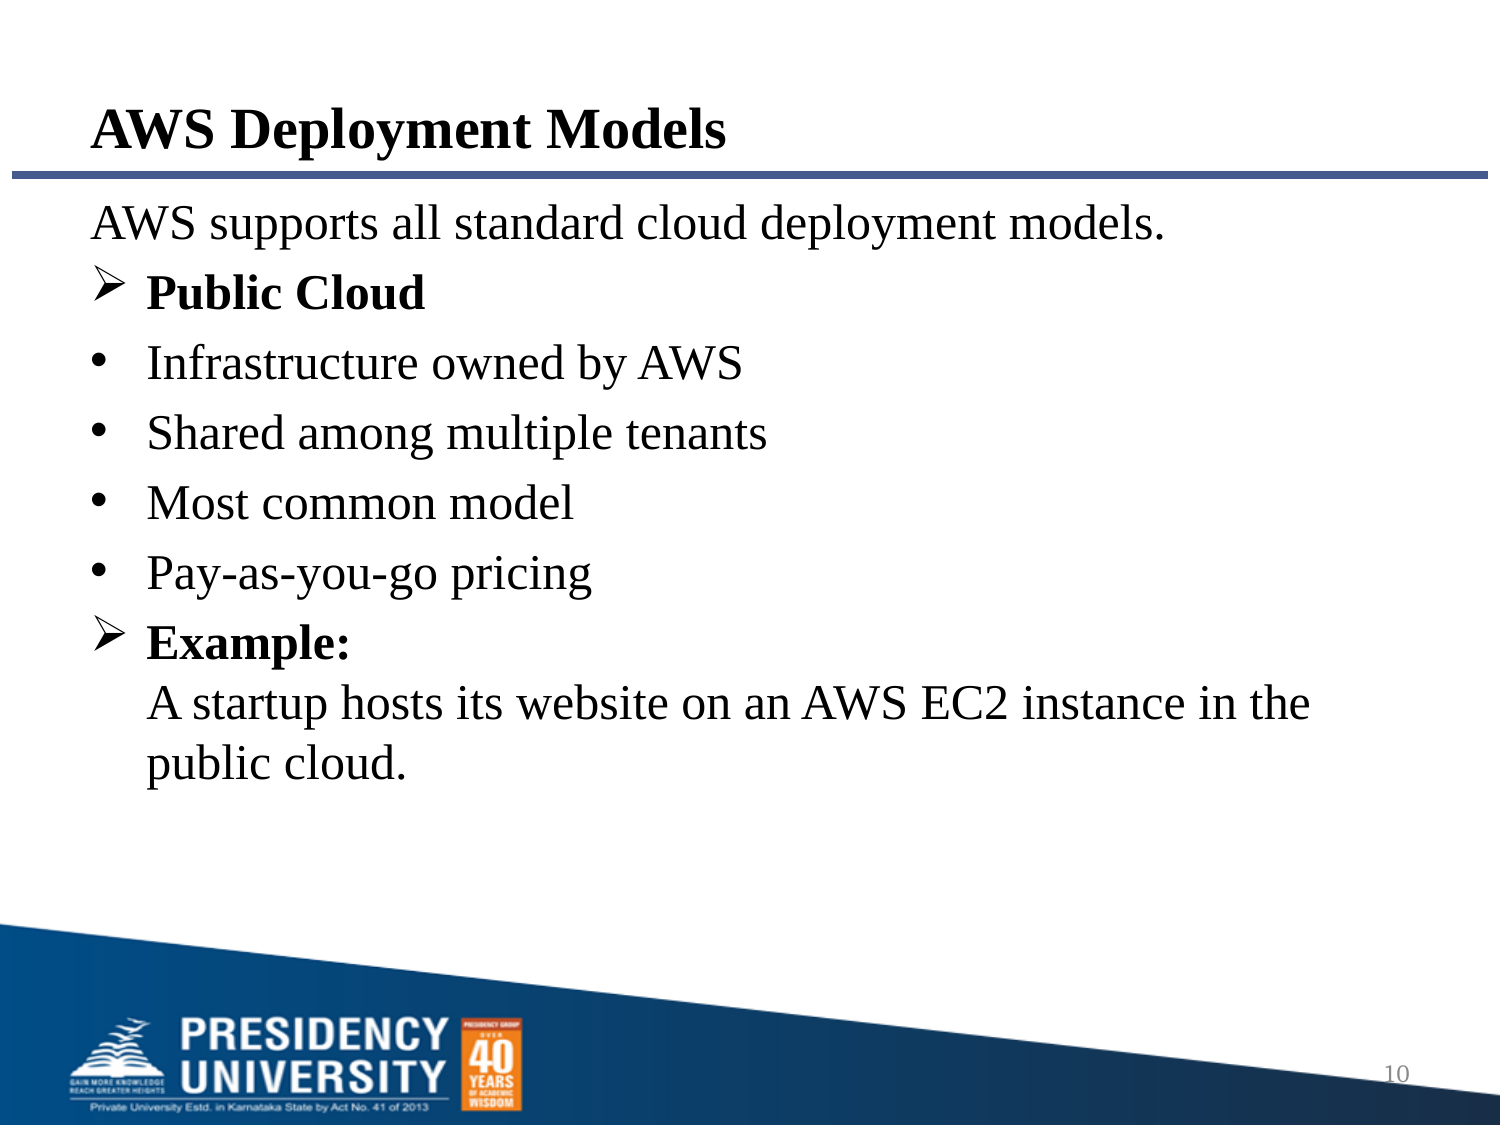

# AWS Deployment Models
AWS supports all standard cloud deployment models.
Public Cloud
Infrastructure owned by AWS
Shared among multiple tenants
Most common model
Pay-as-you-go pricing
Example:
A startup hosts its website on an AWS EC2 instance in the public cloud.

10